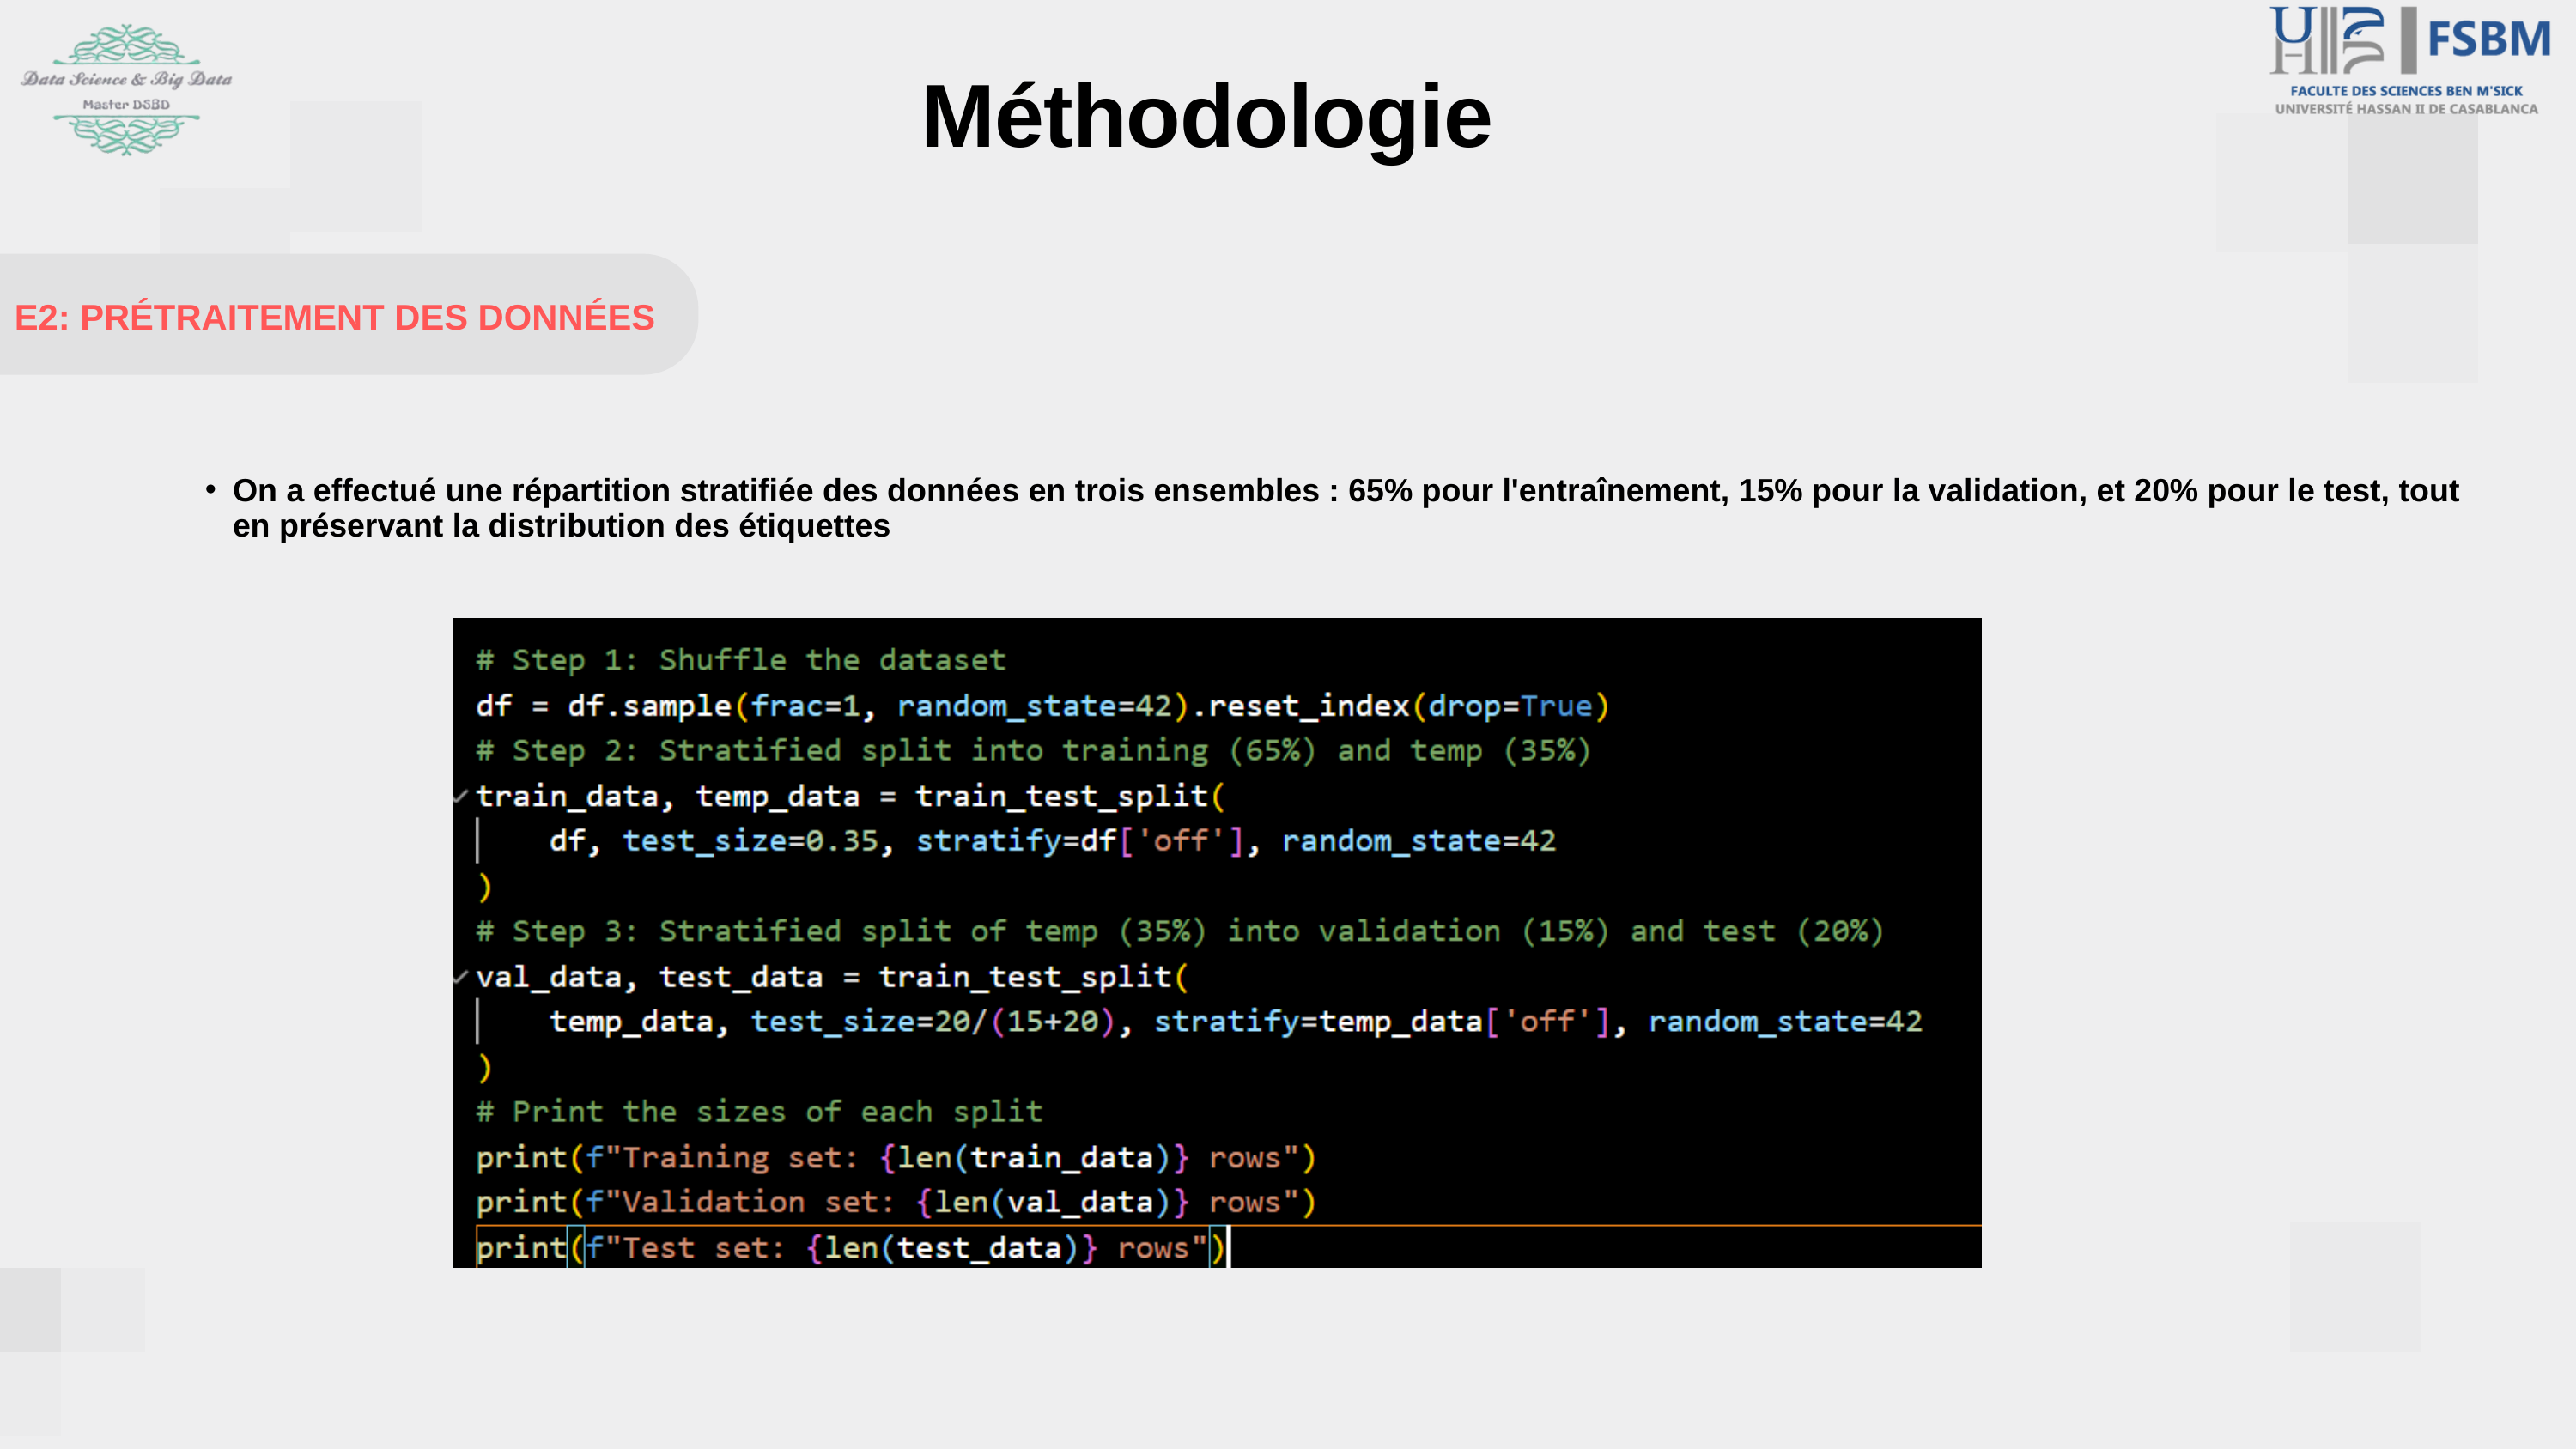

Méthodologie

E2: PRÉTRAITEMENT DES DONNÉES
On a effectué une répartition stratifiée des données en trois ensembles : 65% pour l'entraînement, 15% pour la validation, et 20% pour le test, tout en préservant la distribution des étiquettes